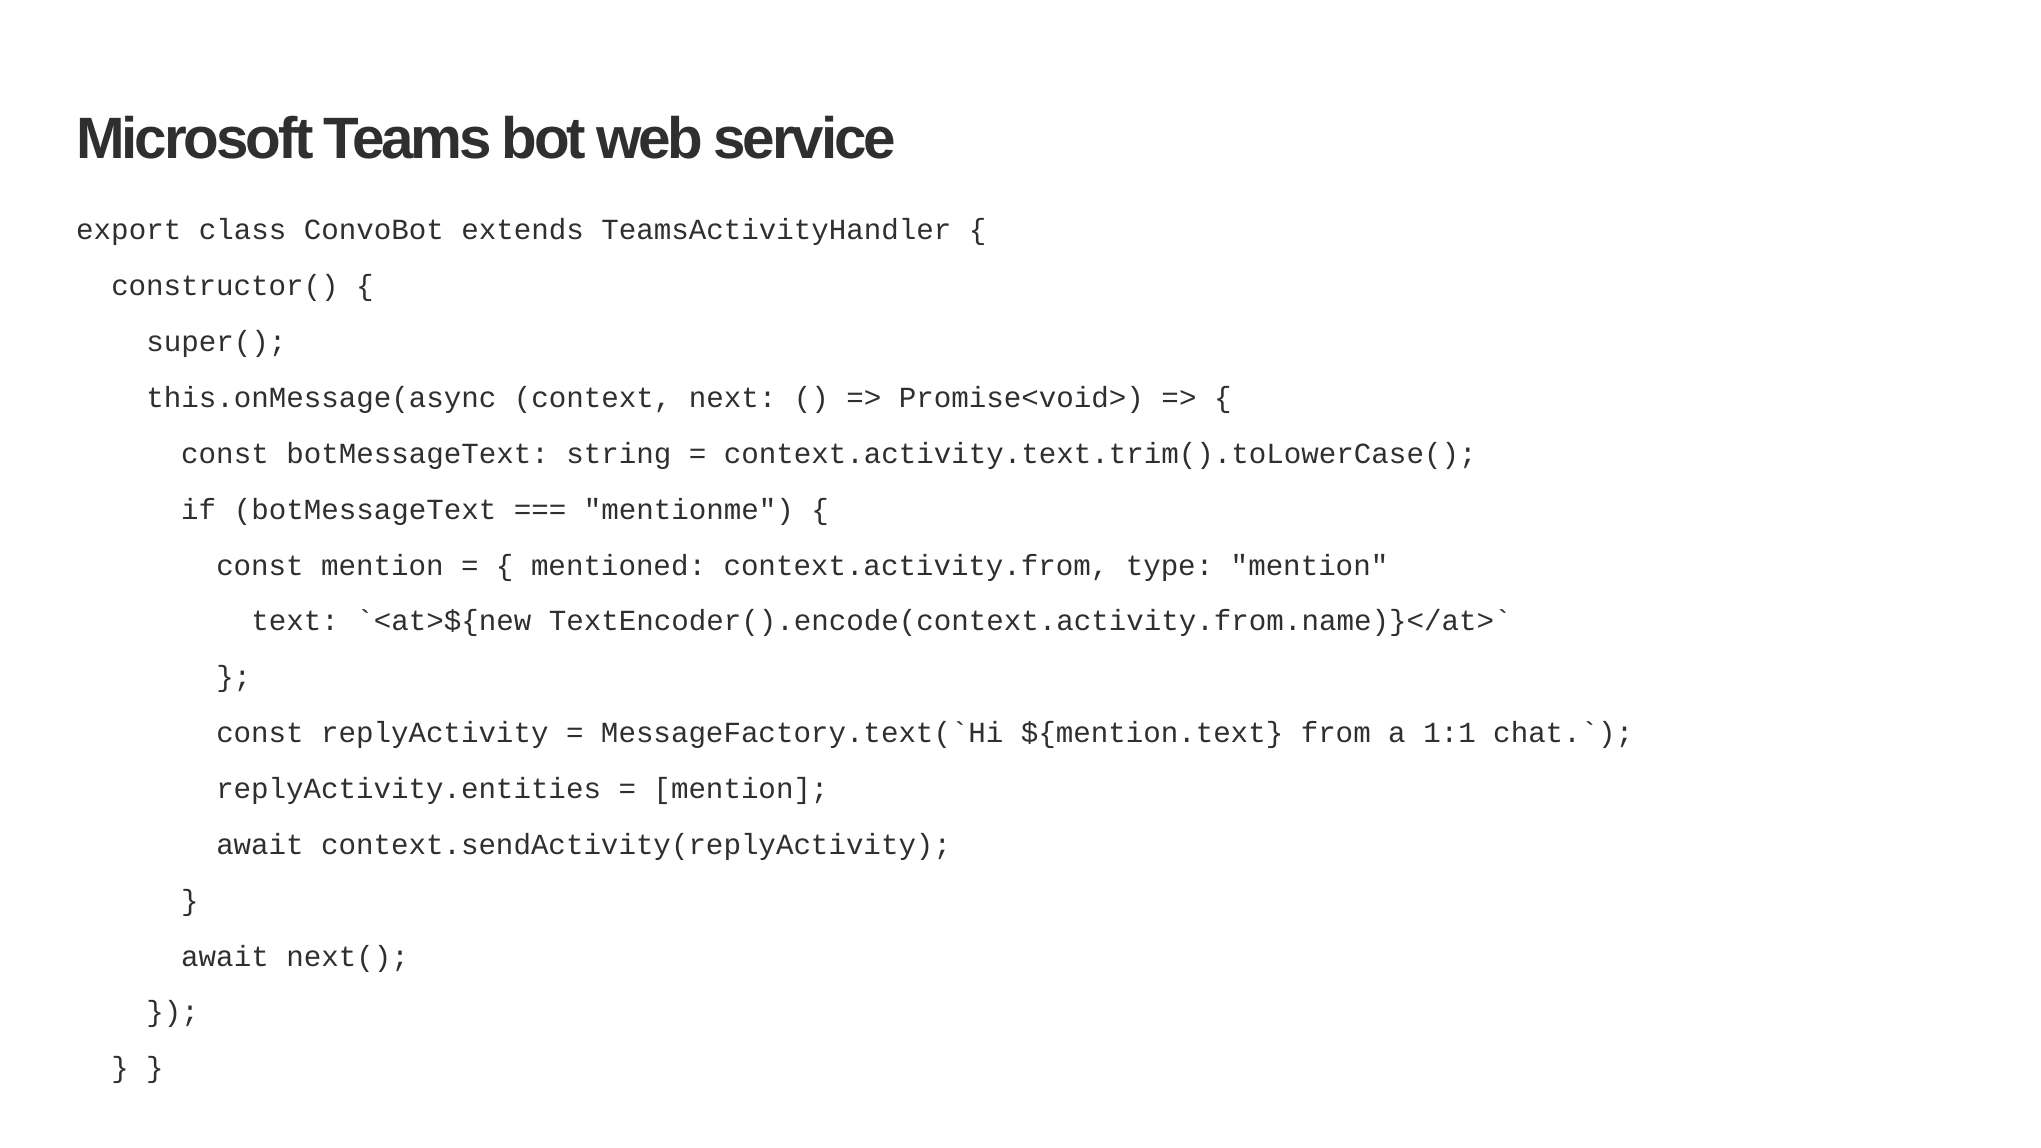

# Microsoft Teams bot web service
export class ConvoBot extends TeamsActivityHandler {
  constructor() {
    super();
    this.onMessage(async (context, next: () => Promise<void>) => {
      const botMessageText: string = context.activity.text.trim().toLowerCase();
      if (botMessageText === "mentionme") {
        const mention = { mentioned: context.activity.from, type: "mention"
          text: `<at>${new TextEncoder().encode(context.activity.from.name)}</at>`
        };
        const replyActivity = MessageFactory.text(`Hi ${mention.text} from a 1:1 chat.`);
        replyActivity.entities = [mention];
        await context.sendActivity(replyActivity);
      }
      await next();
    });
  } }